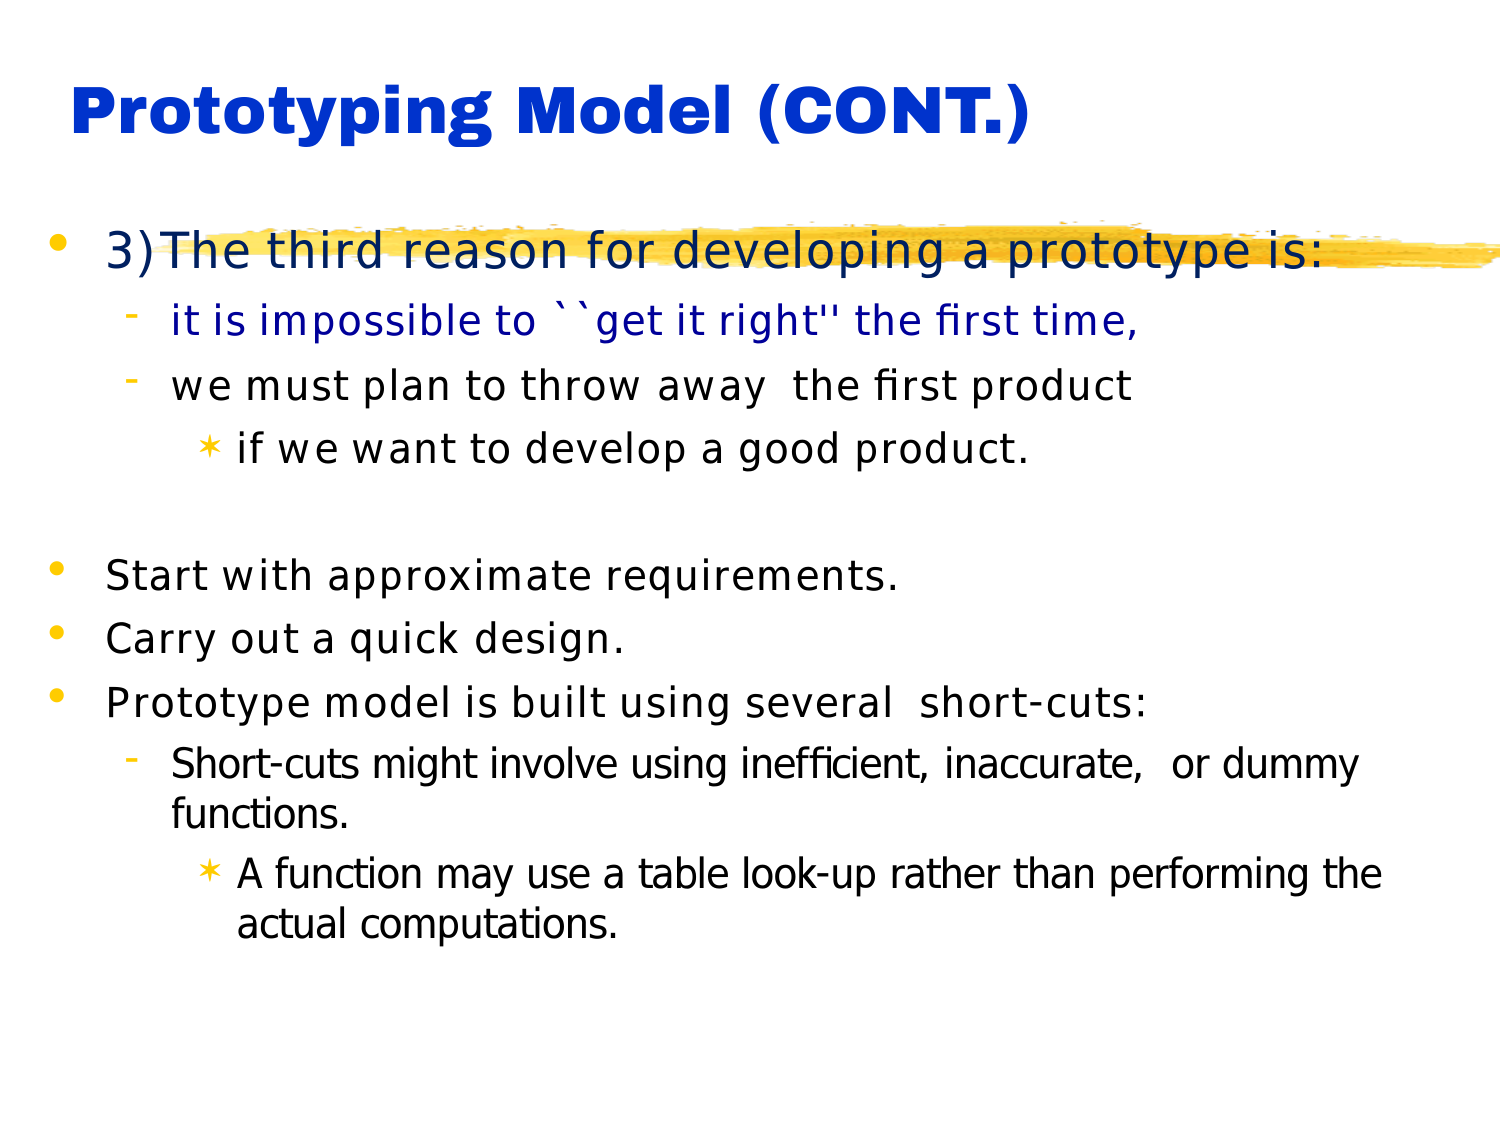

# Prototyping Model (CONT.)
3)The third reason for developing a prototype is:
it is impossible to ``get it right'' the first time,
we must plan to throw away  the first product
if we want to develop a good product.

Start with approximate requirements.
Carry out a quick design.
Prototype model is built using several  short-cuts:
Short-cuts might involve using inefficient, inaccurate,  or dummy functions.
A function may use a table look-up rather than performing the actual computations.

48